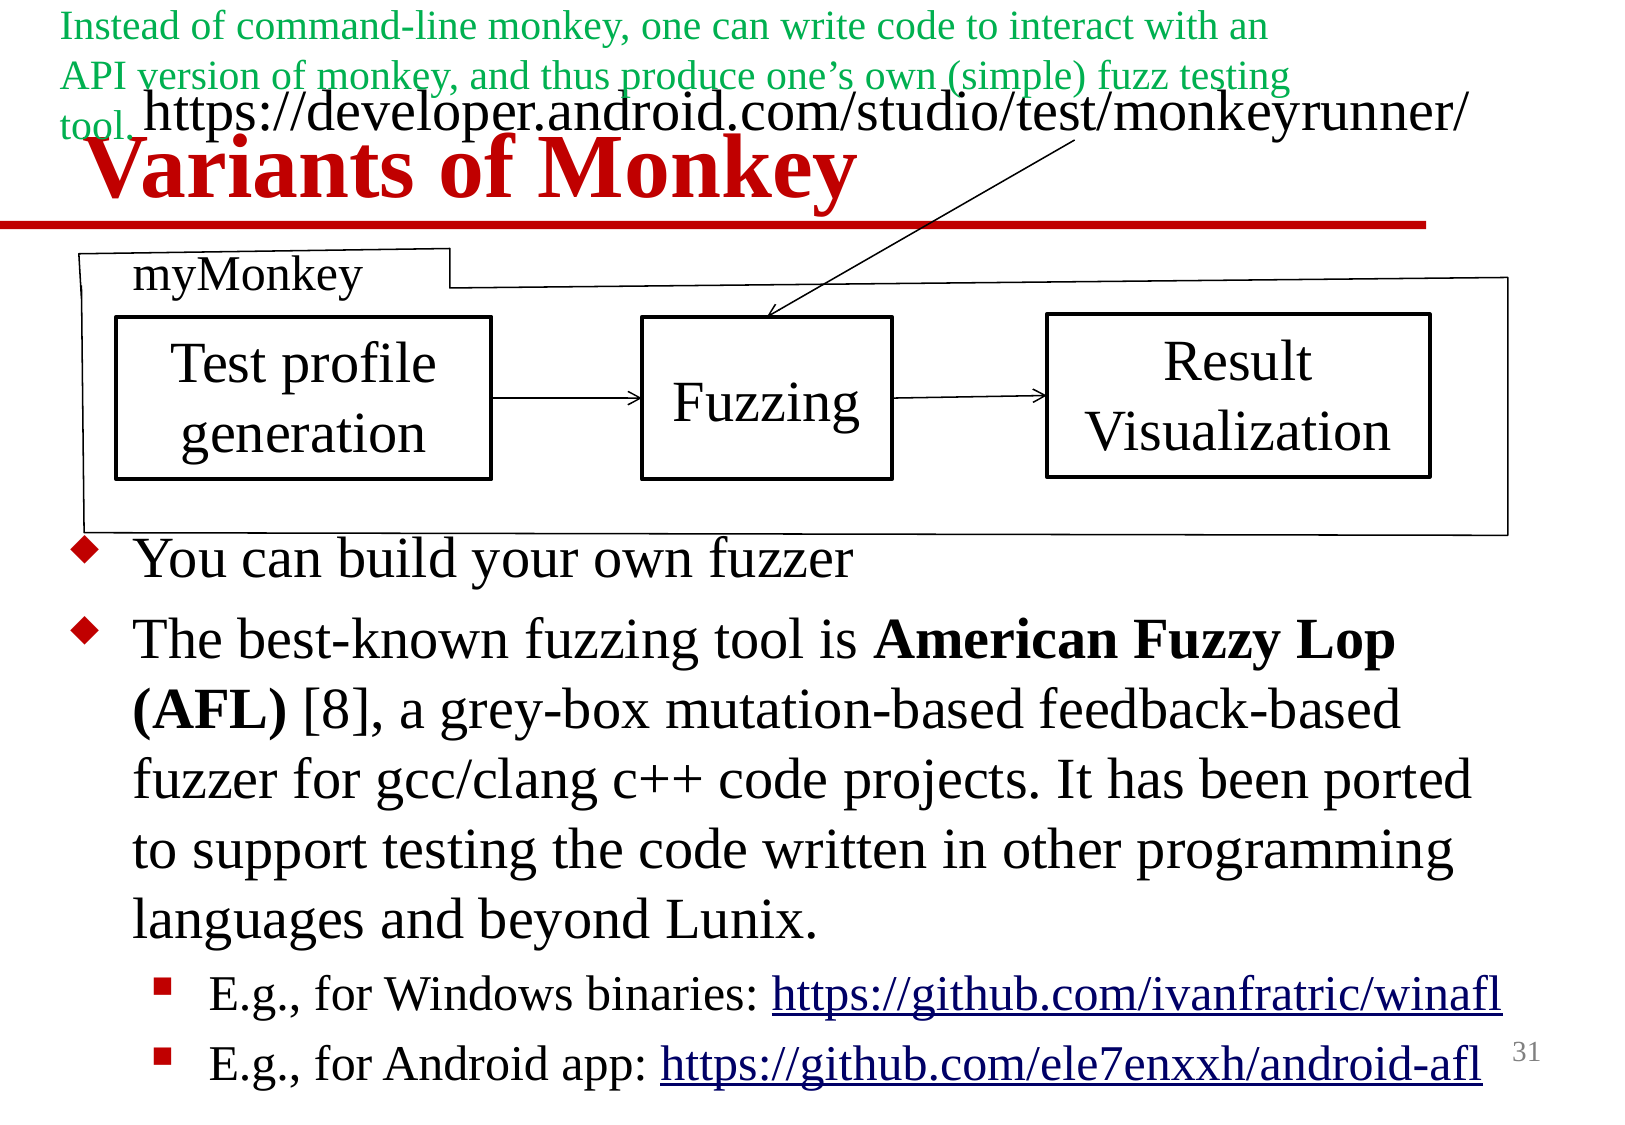

Instead of command-line monkey, one can write code to interact with an API version of monkey, and thus produce one’s own (simple) fuzz testing tool.
# Variants of Monkey
https://developer.android.com/studio/test/monkeyrunner/

You can build your own fuzzer
The best-known fuzzing tool is American Fuzzy Lop (AFL) [8], a grey-box mutation-based feedback-based fuzzer for gcc/clang c++ code projects. It has been ported to support testing the code written in other programming languages and beyond Lunix.
E.g., for Windows binaries: https://github.com/ivanfratric/winafl
E.g., for Android app: https://github.com/ele7enxxh/android-afl

myMonkey

Result Visualization
Test profile generation
Fuzzing
31